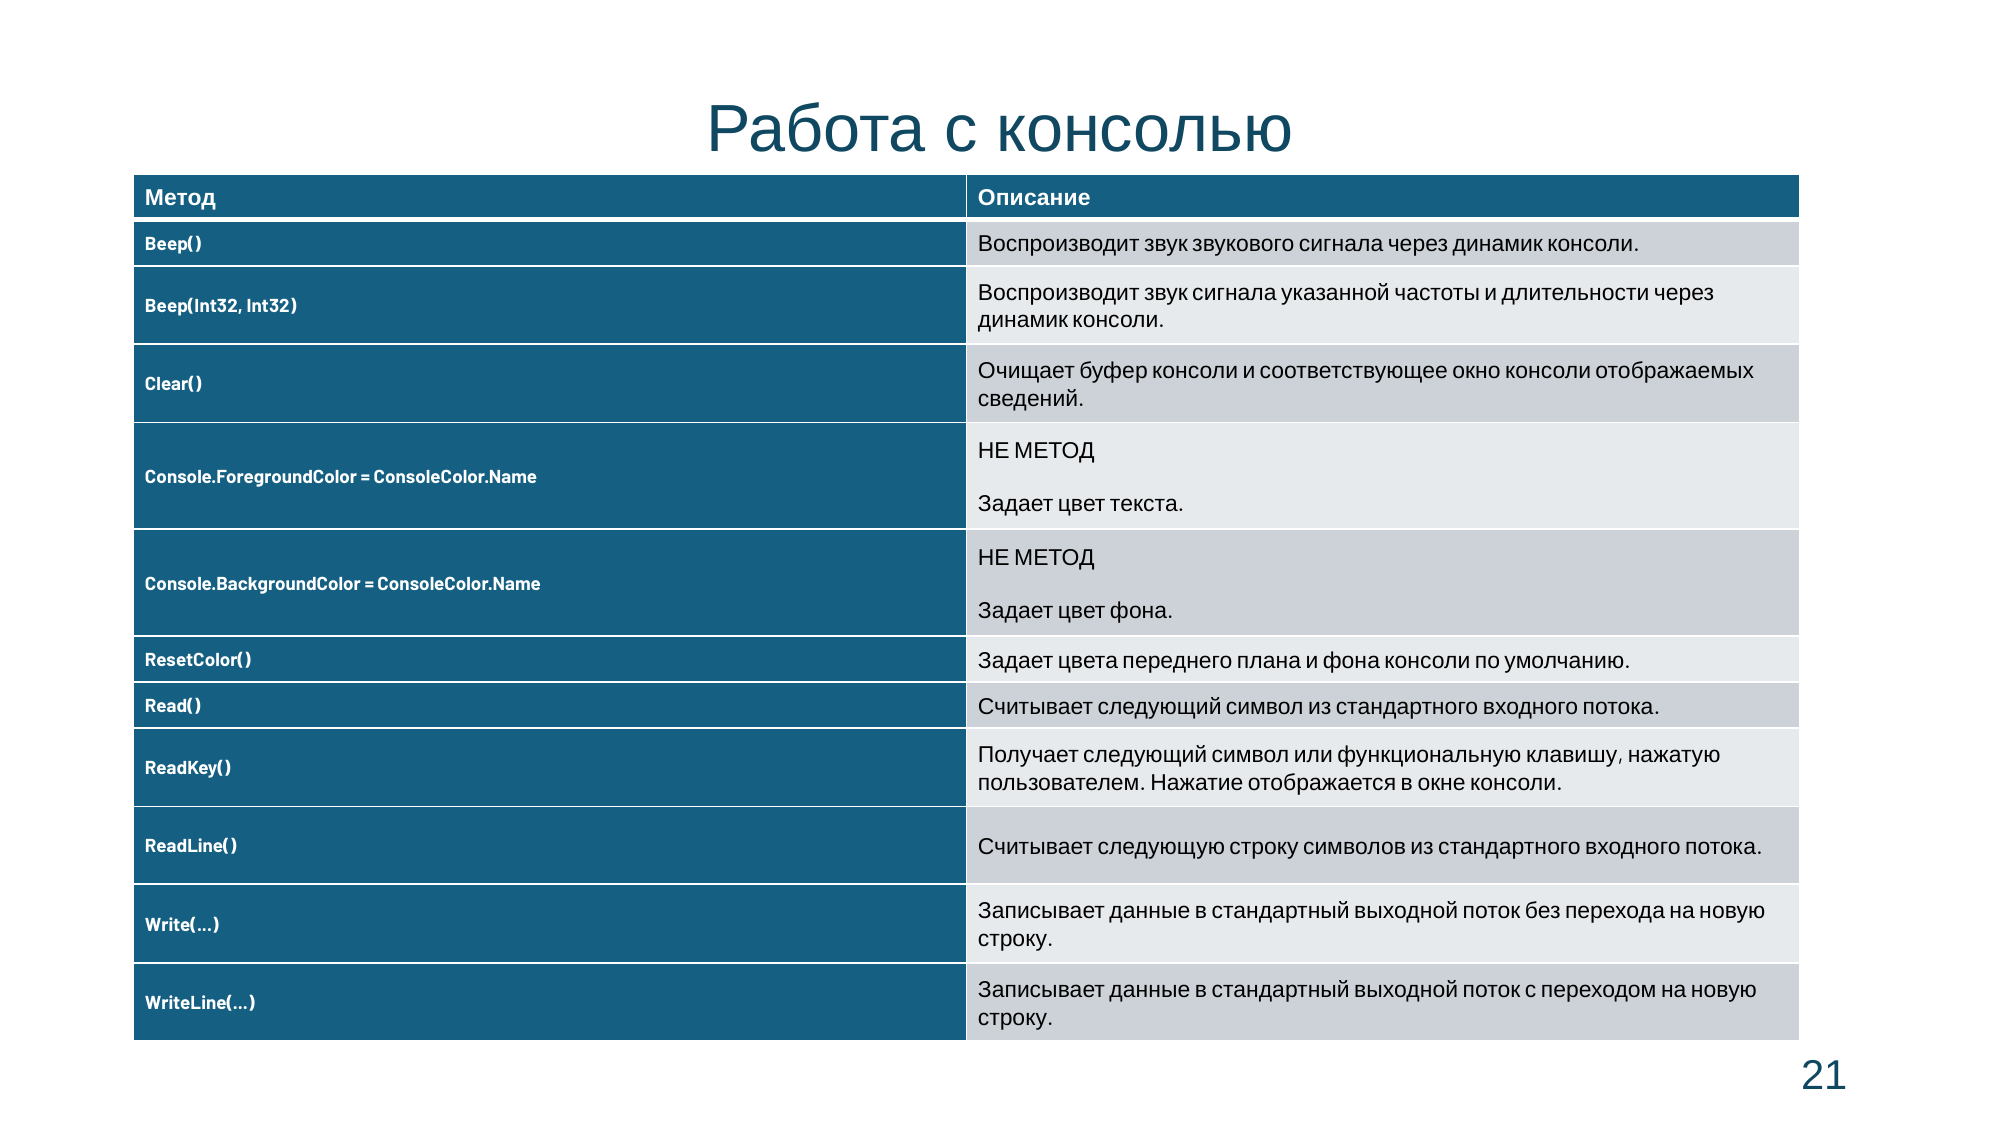

Работа с консолью
| Метод | Описание |
| --- | --- |
| Beep() | Воспроизводит звук звукового сигнала через динамик консоли. |
| Beep(Int32, Int32) | Воспроизводит звук сигнала указанной частоты и длительности через динамик консоли. |
| Clear() | Очищает буфер консоли и соответствующее окно консоли отображаемых сведений. |
| Console.ForegroundColor = ConsoleColor.Name | НЕ МЕТОД Задает цвет текста. |
| Console.BackgroundColor = ConsoleColor.Name | НЕ МЕТОД Задает цвет фона. |
| ResetColor() | Задает цвета переднего плана и фона консоли по умолчанию. |
| Read() | Считывает следующий символ из стандартного входного потока. |
| ReadKey() | Получает следующий символ или функциональную клавишу, нажатую пользователем. Нажатие отображается в окне консоли. |
| ReadLine() | Считывает следующую строку символов из стандартного входного потока. |
| Write(...) | Записывает данные в стандартный выходной поток без перехода на новую строку. |
| WriteLine(...) | Записывает данные в стандартный выходной поток с переходом на новую строку. |
21